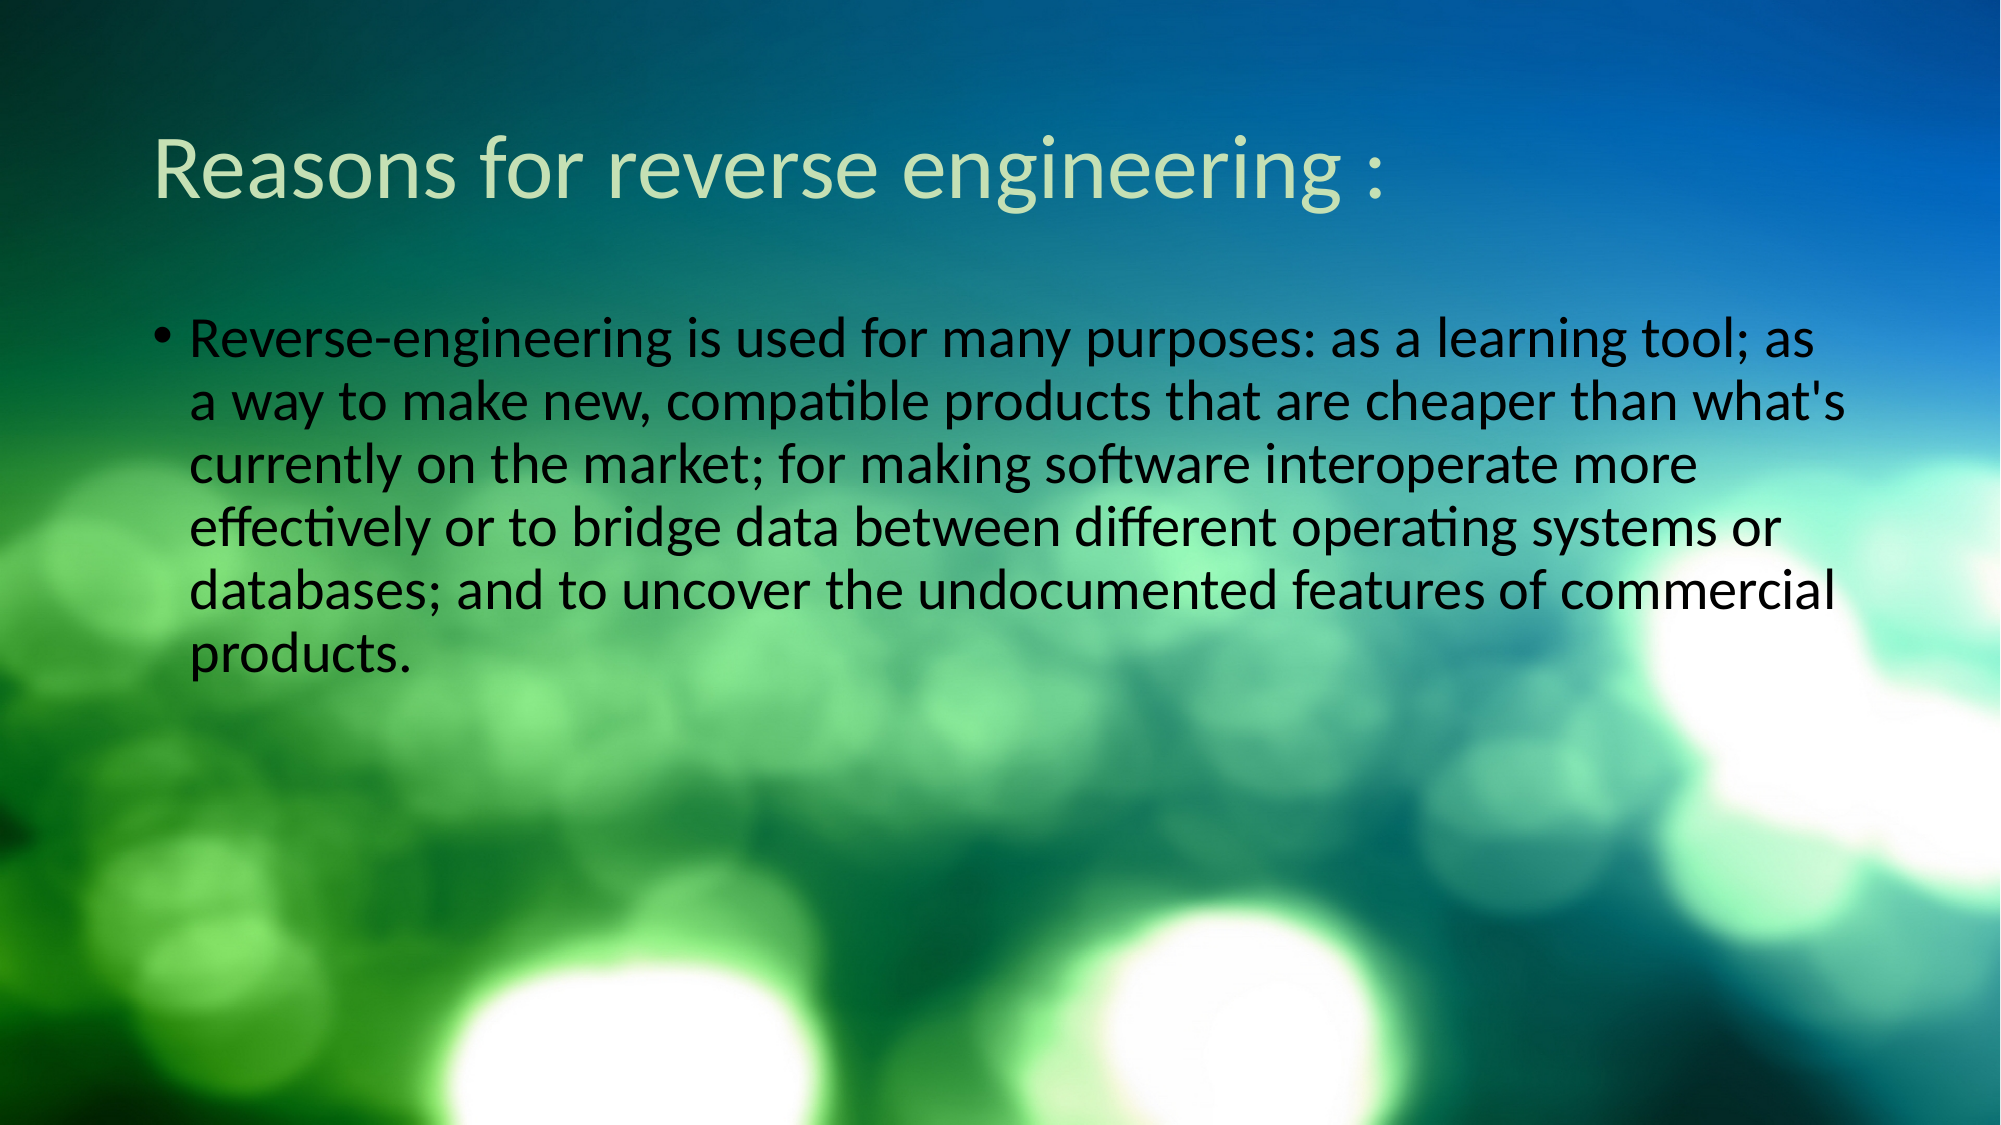

# Reasons for reverse engineering :
Reverse-engineering is used for many purposes: as a learning tool; as a way to make new, compatible products that are cheaper than what's currently on the market; for making software interoperate more effectively or to bridge data between different operating systems or databases; and to uncover the undocumented features of commercial products.